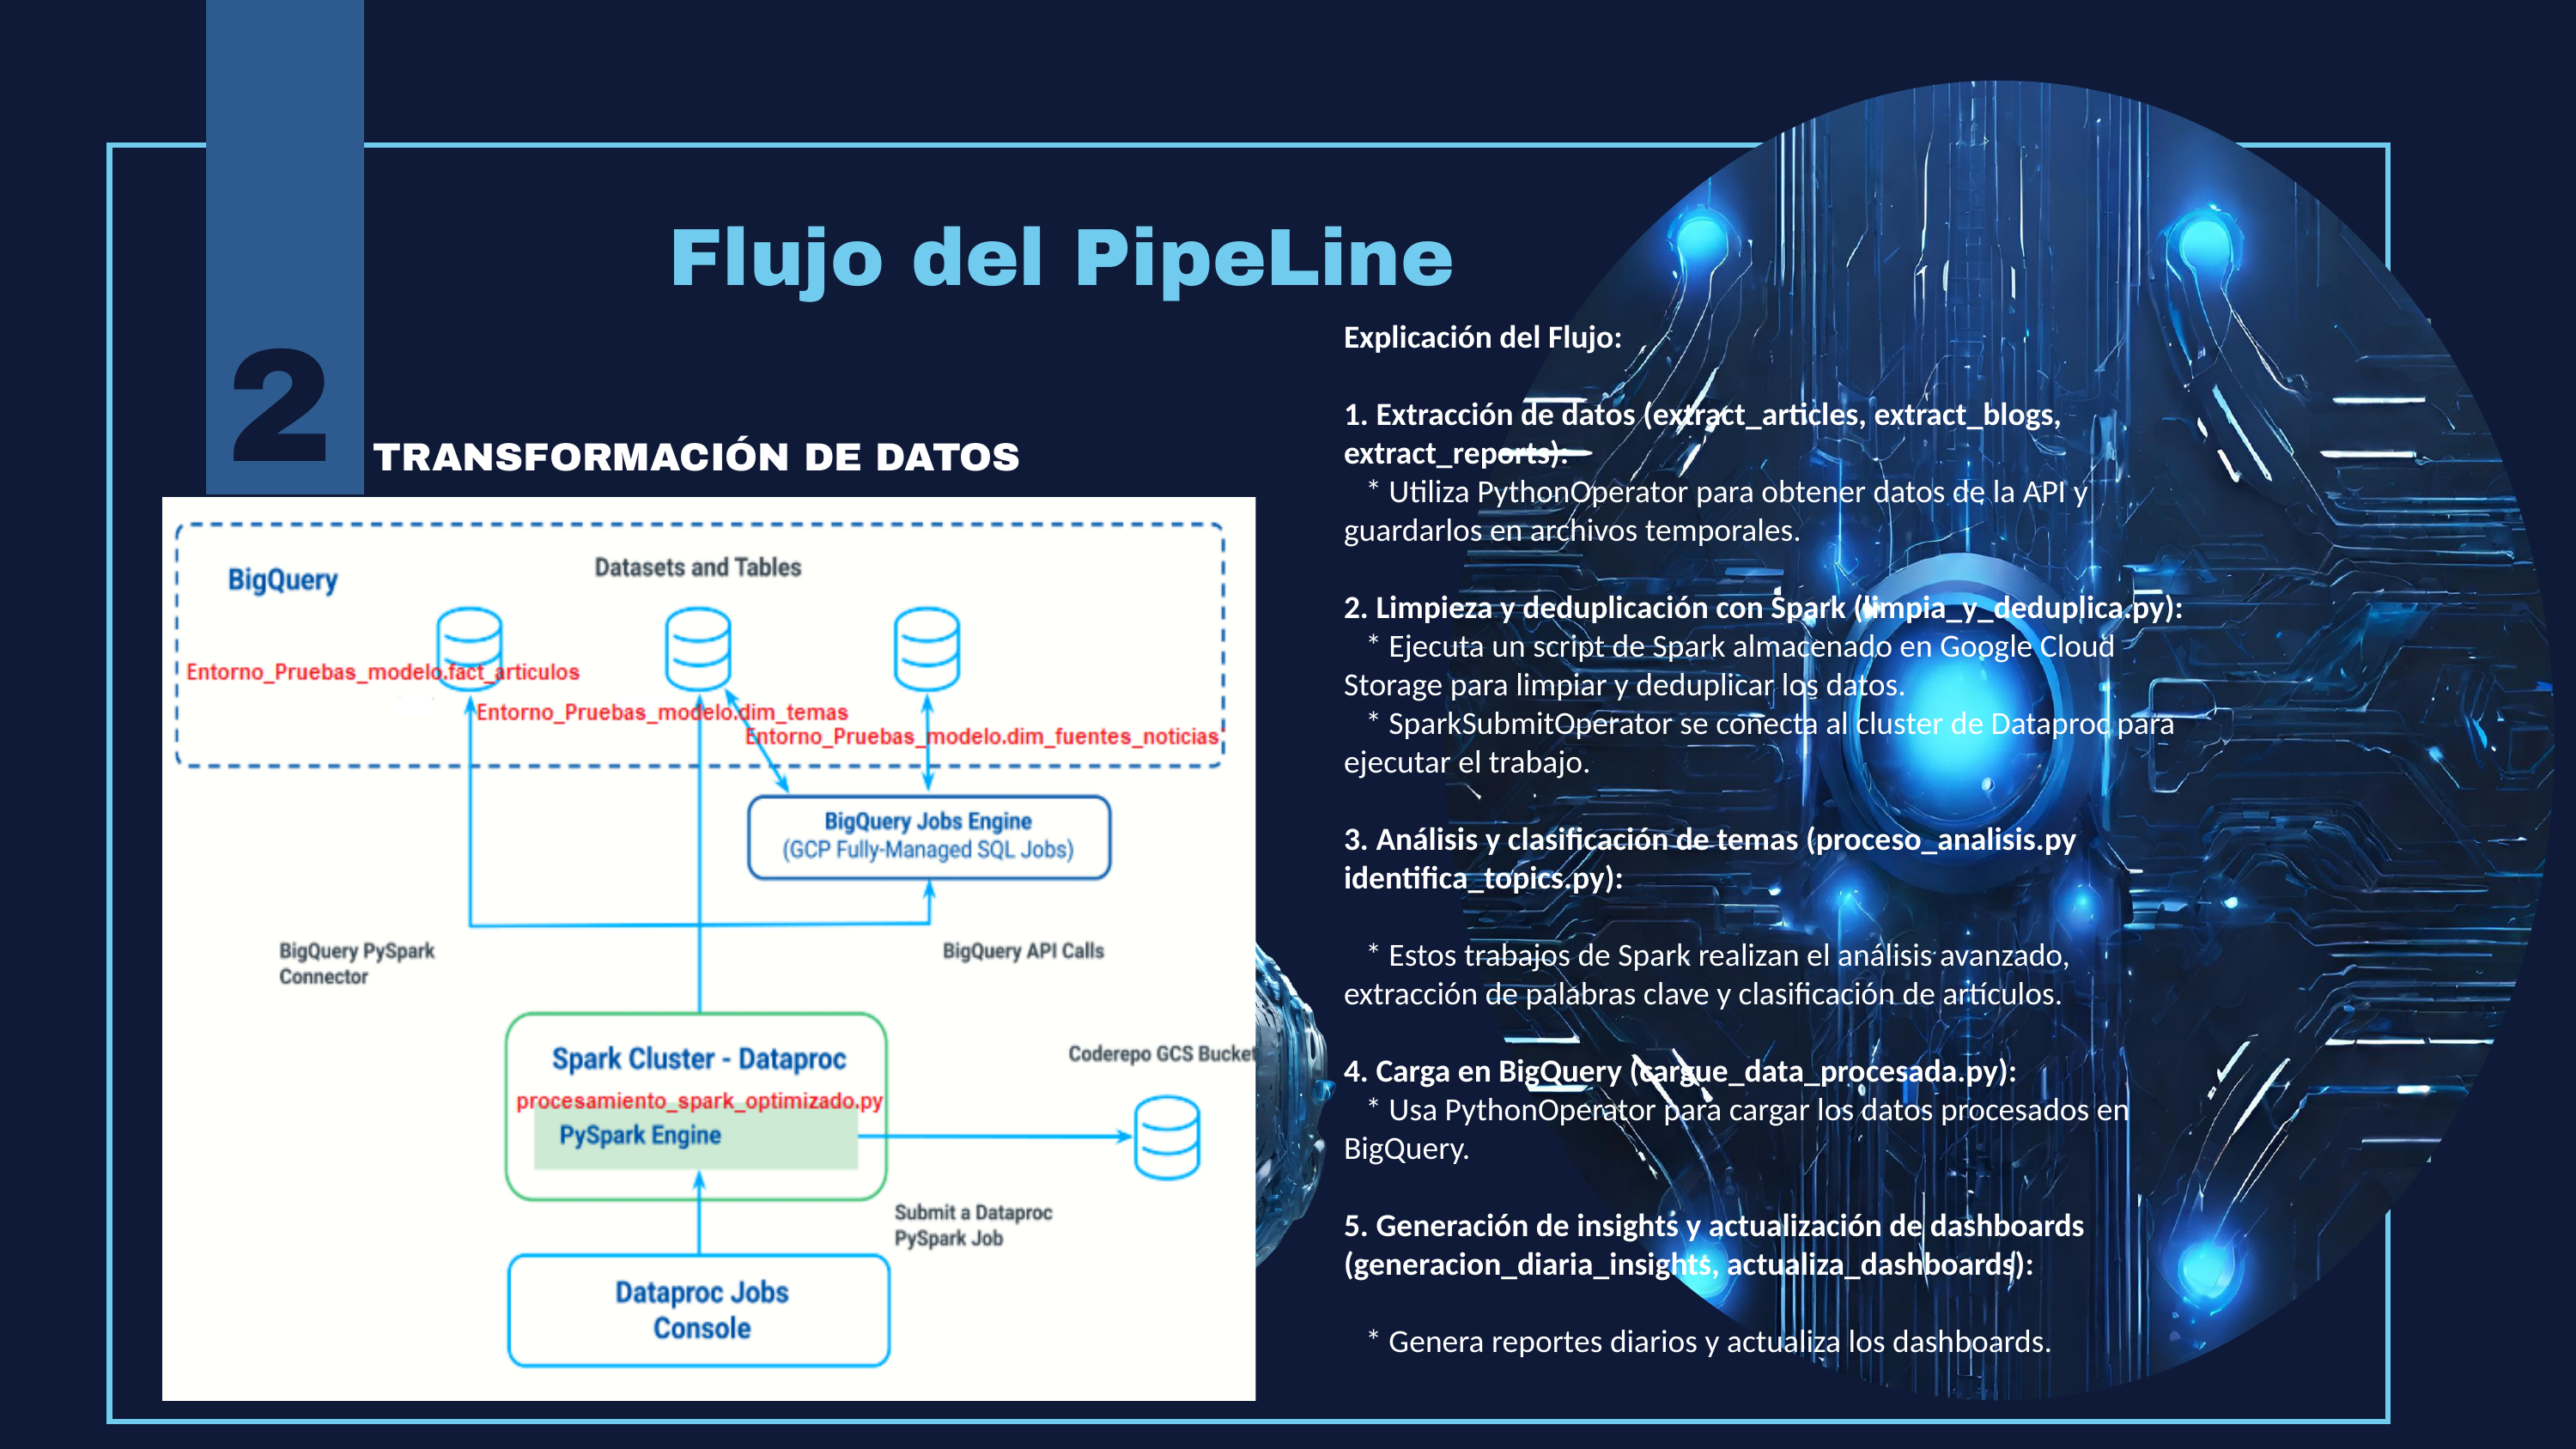

Flujo del PipeLine
2
Explicación del Flujo:

1. Extracción de datos (extract_articles, extract_blogs, extract_reports):
   * Utiliza PythonOperator para obtener datos de la API y guardarlos en archivos temporales.

2. Limpieza y deduplicación con Spark (limpia_y_deduplica.py):
   * Ejecuta un script de Spark almacenado en Google Cloud Storage para limpiar y deduplicar los datos.
   * SparkSubmitOperator se conecta al cluster de Dataproc para ejecutar el trabajo.

3. Análisis y clasificación de temas (proceso_analisis.py identifica_topics.py):

   * Estos trabajos de Spark realizan el análisis avanzado, extracción de palabras clave y clasificación de artículos.

4. Carga en BigQuery (cargue_data_procesada.py):
   * Usa PythonOperator para cargar los datos procesados en BigQuery.

5. Generación de insights y actualización de dashboards (generacion_diaria_insights, actualiza_dashboards):

   * Genera reportes diarios y actualiza los dashboards.

TRANSFORMACIÓN DE DATOS